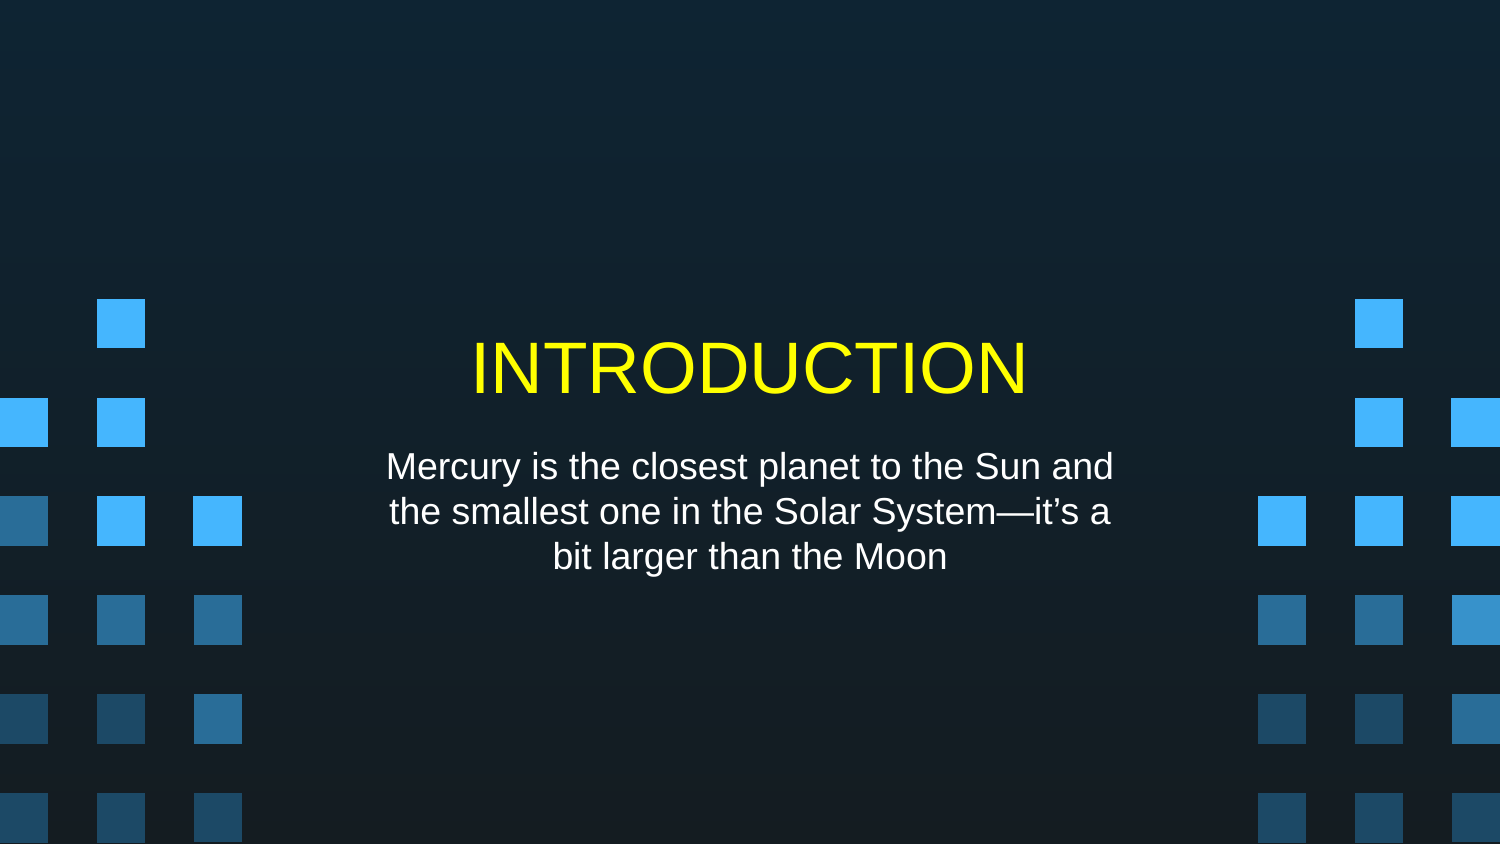

# INTRODUCTION
Mercury is the closest planet to the Sun and the smallest one in the Solar System—it’s a bit larger than the Moon